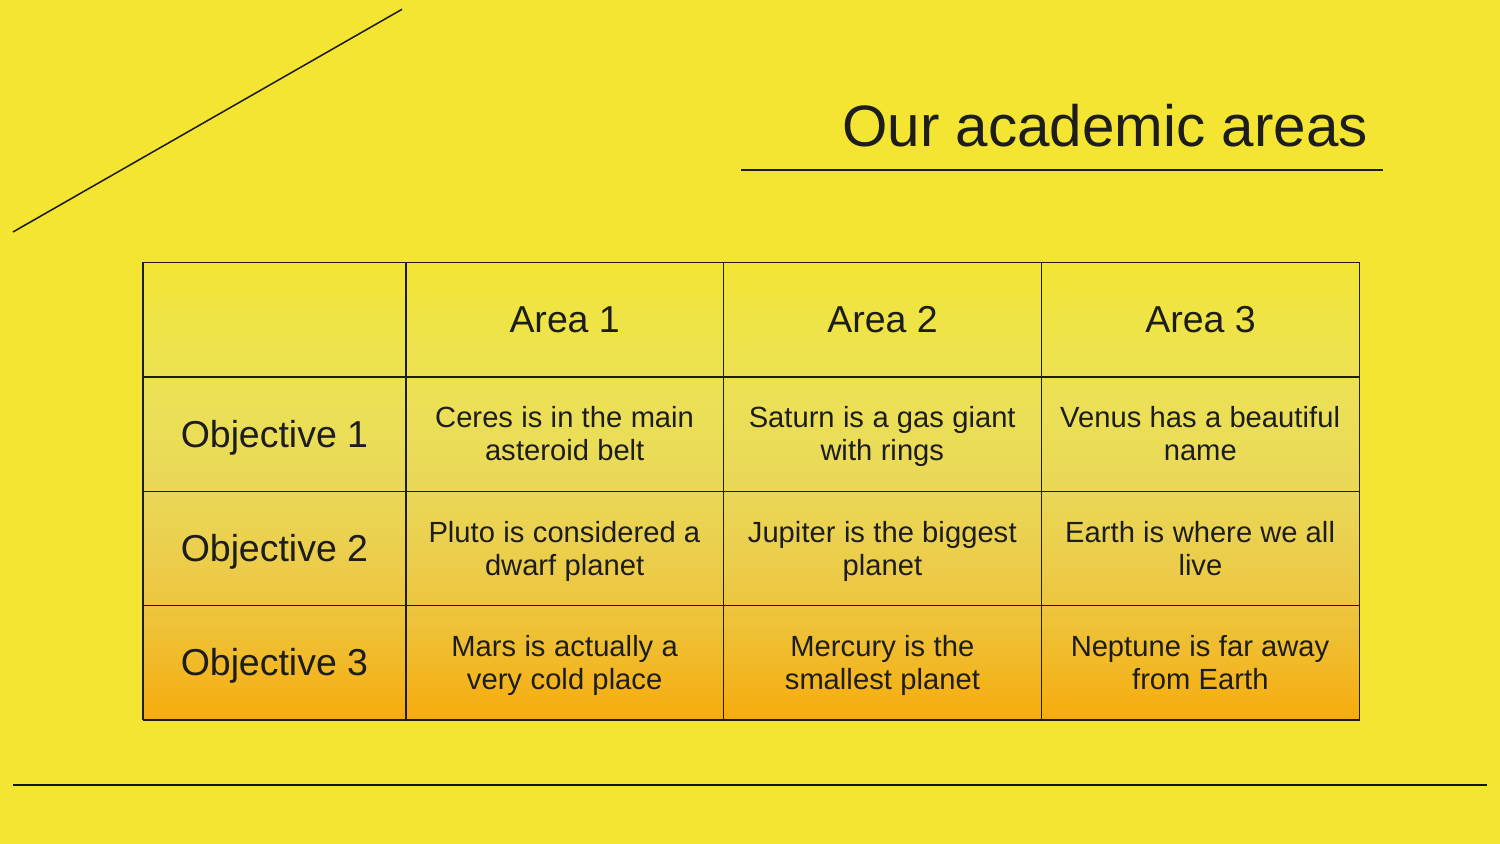

# Our academic areas
|  | Area 1 | Area 2 | Area 3 |
| --- | --- | --- | --- |
| Objective 1 | Ceres is in the main asteroid belt | Saturn is a gas giant with rings | Venus has a beautiful name |
| Objective 2 | Pluto is considered a dwarf planet | Jupiter is the biggest planet | Earth is where we all live |
| Objective 3 | Mars is actually a very cold place | Mercury is the smallest planet | Neptune is far away from Earth |